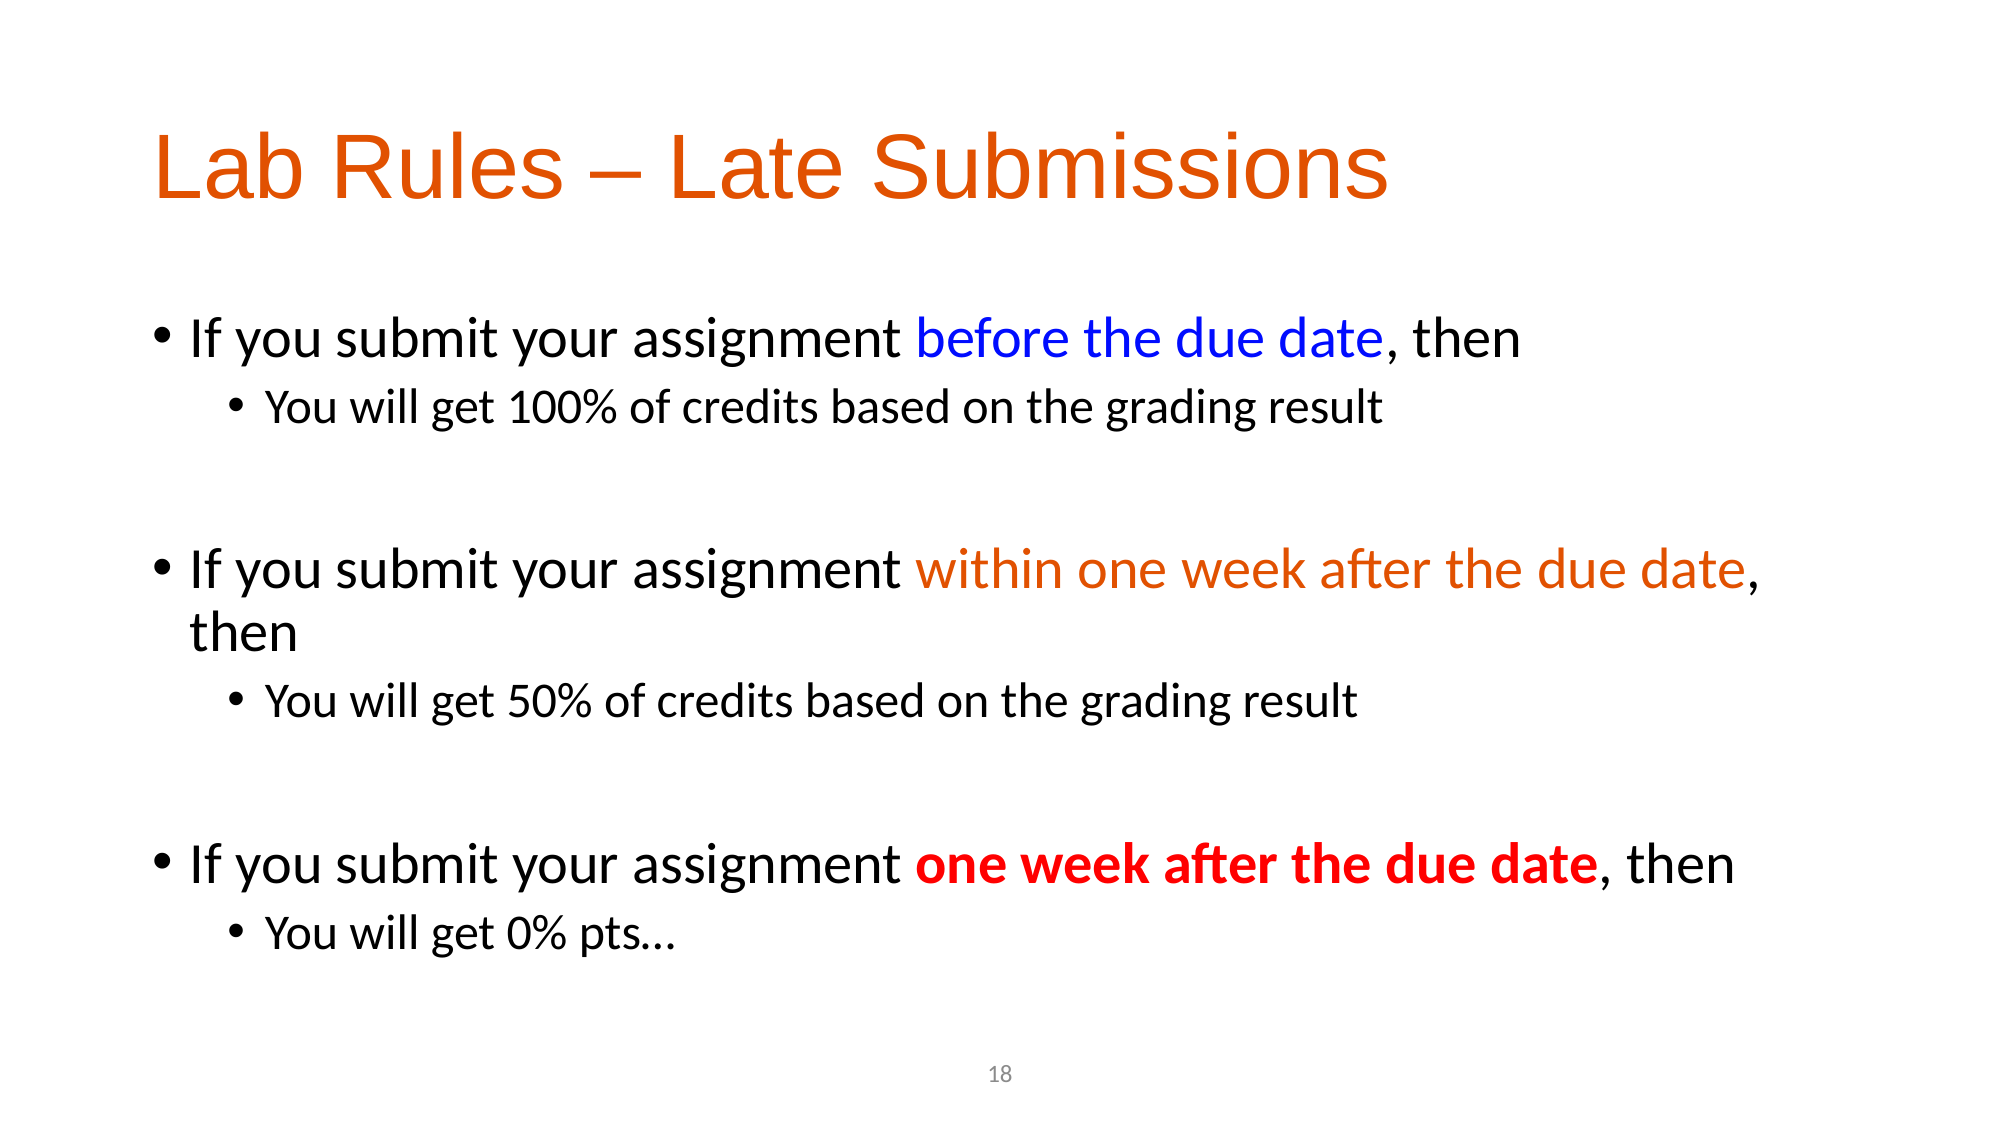

# Lab Rules – Late Submissions
If you submit your assignment before the due date, then
You will get 100% of credits based on the grading result

If you submit your assignment within one week after the due date, then
You will get 50% of credits based on the grading result

If you submit your assignment one week after the due date, then
You will get 0% pts…

18